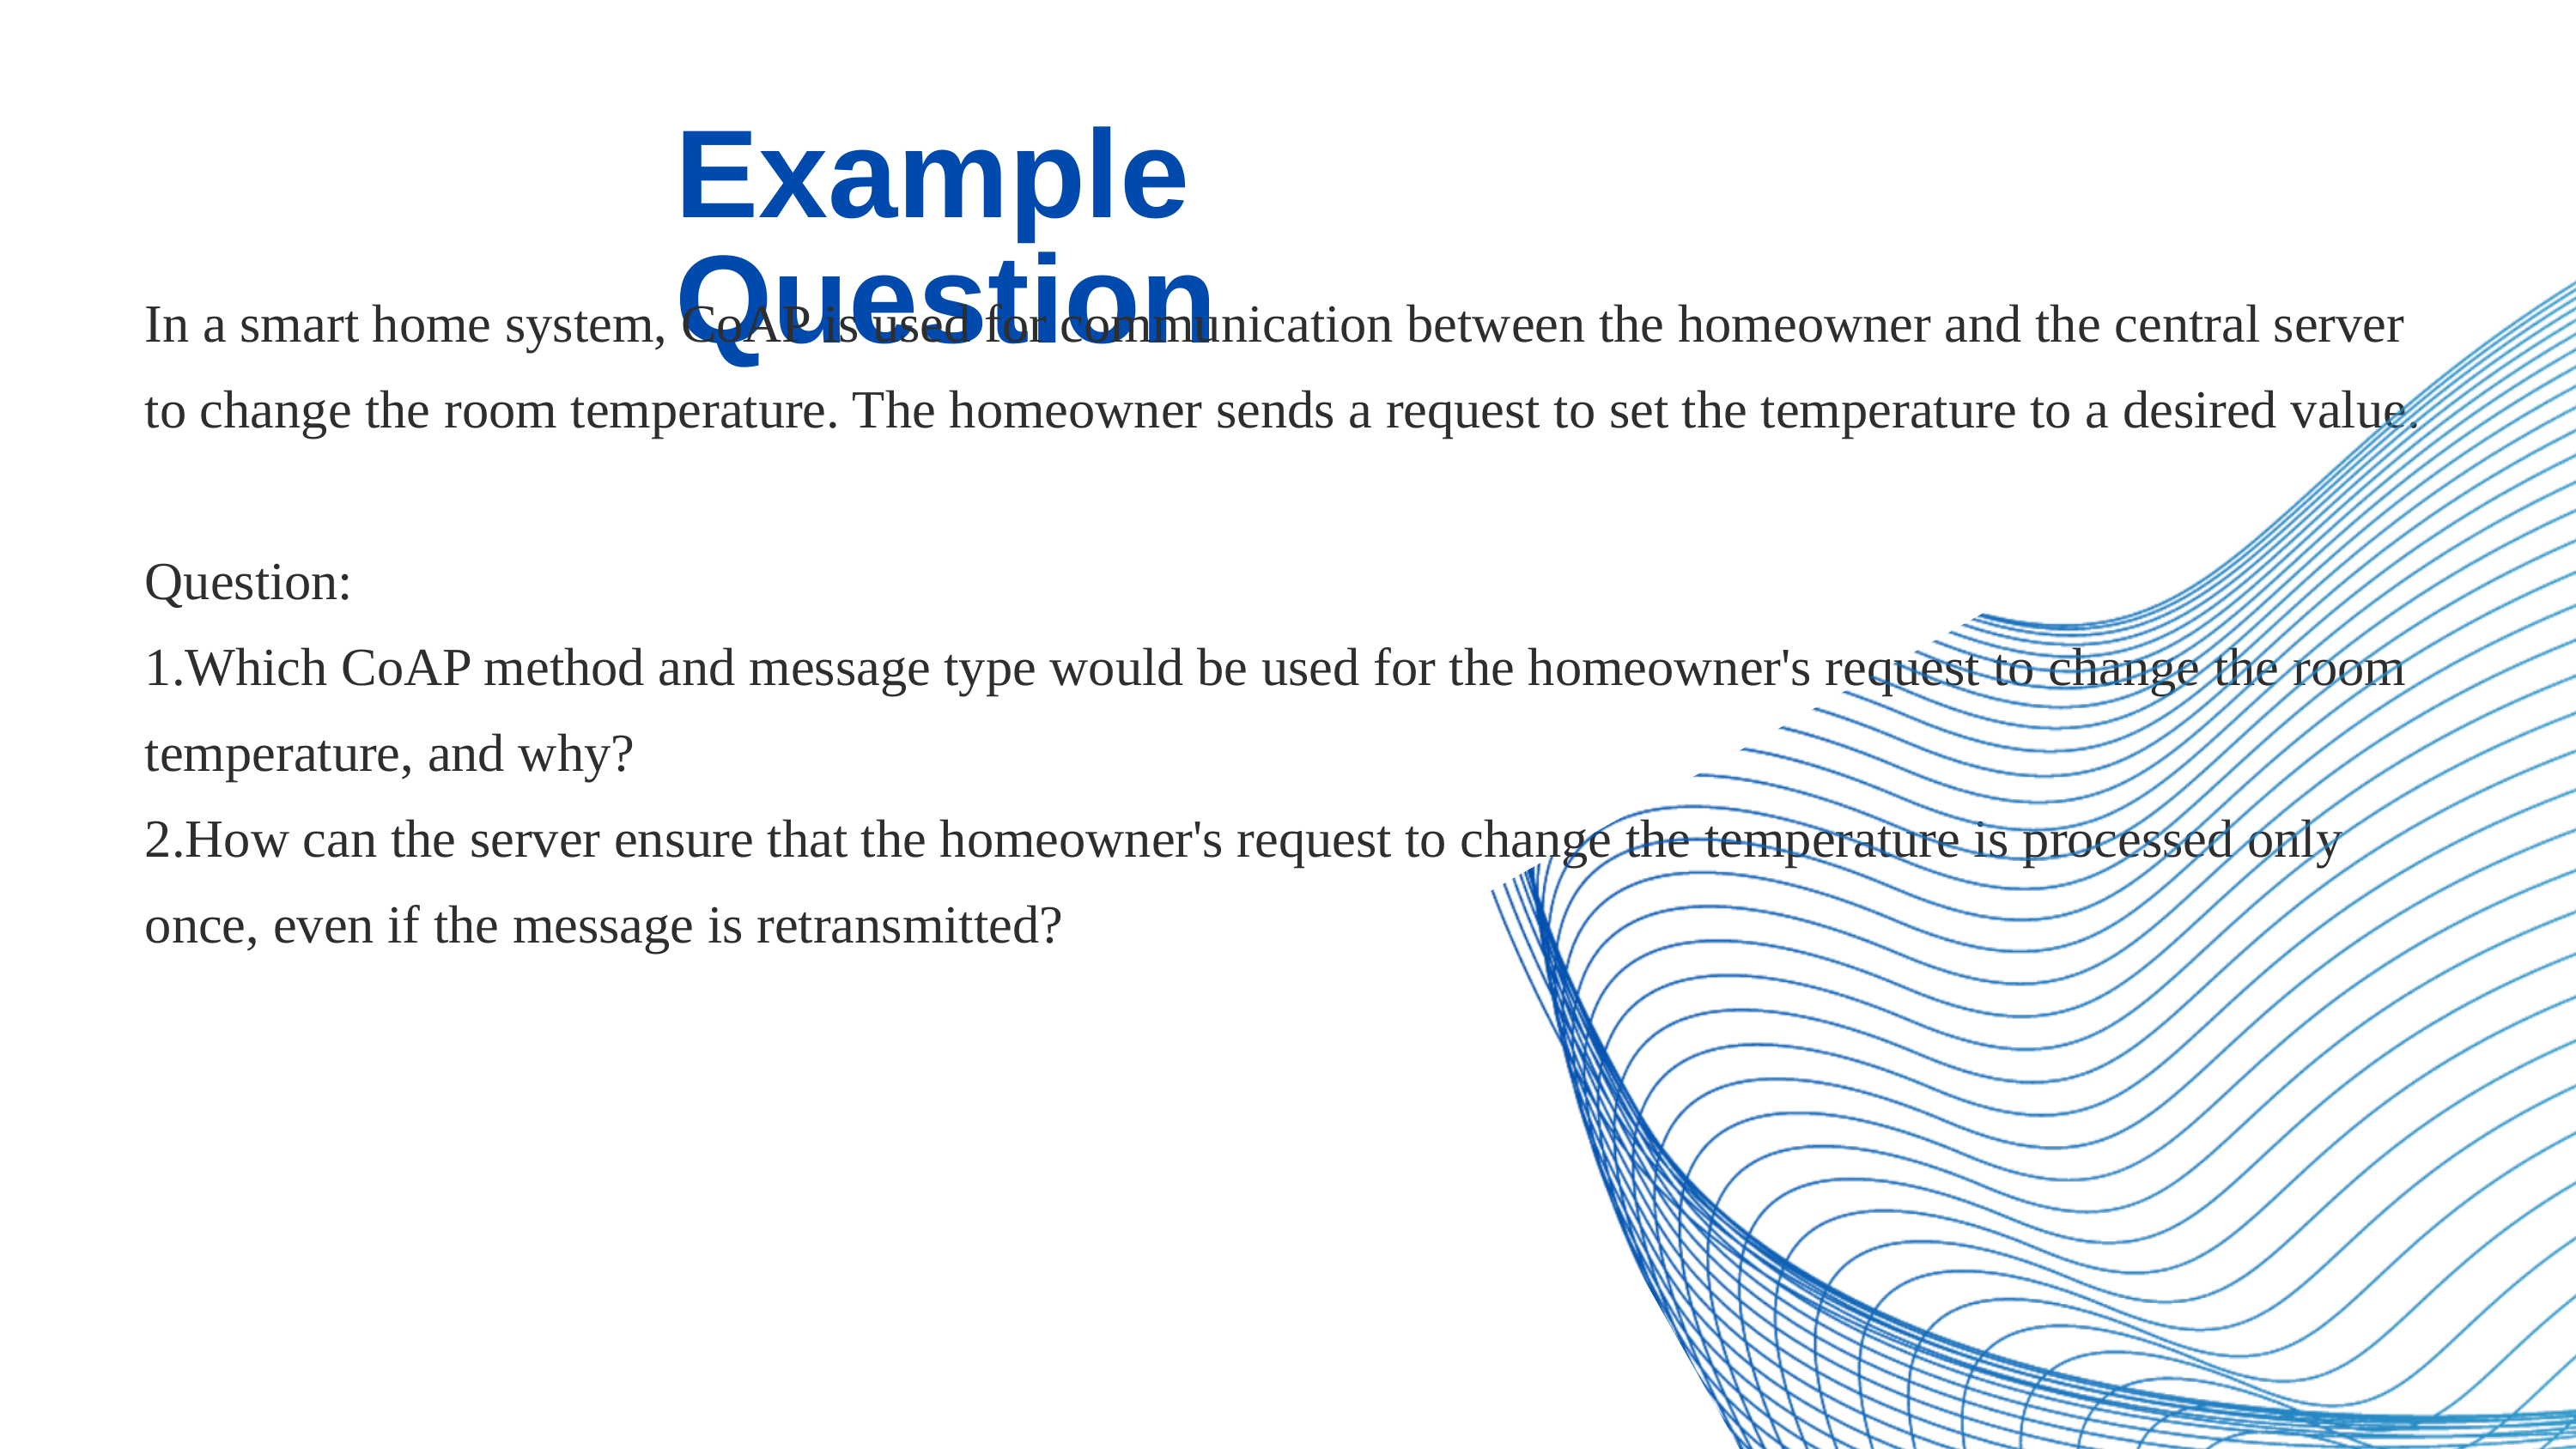

Example Question
In a smart home system, CoAP is used for communication between the homeowner and the central server to change the room temperature. The homeowner sends a request to set the temperature to a desired value.

Question:
1.Which CoAP method and message type would be used for the homeowner's request to change the room temperature, and why?
2.How can the server ensure that the homeowner's request to change the temperature is processed only once, even if the message is retransmitted?